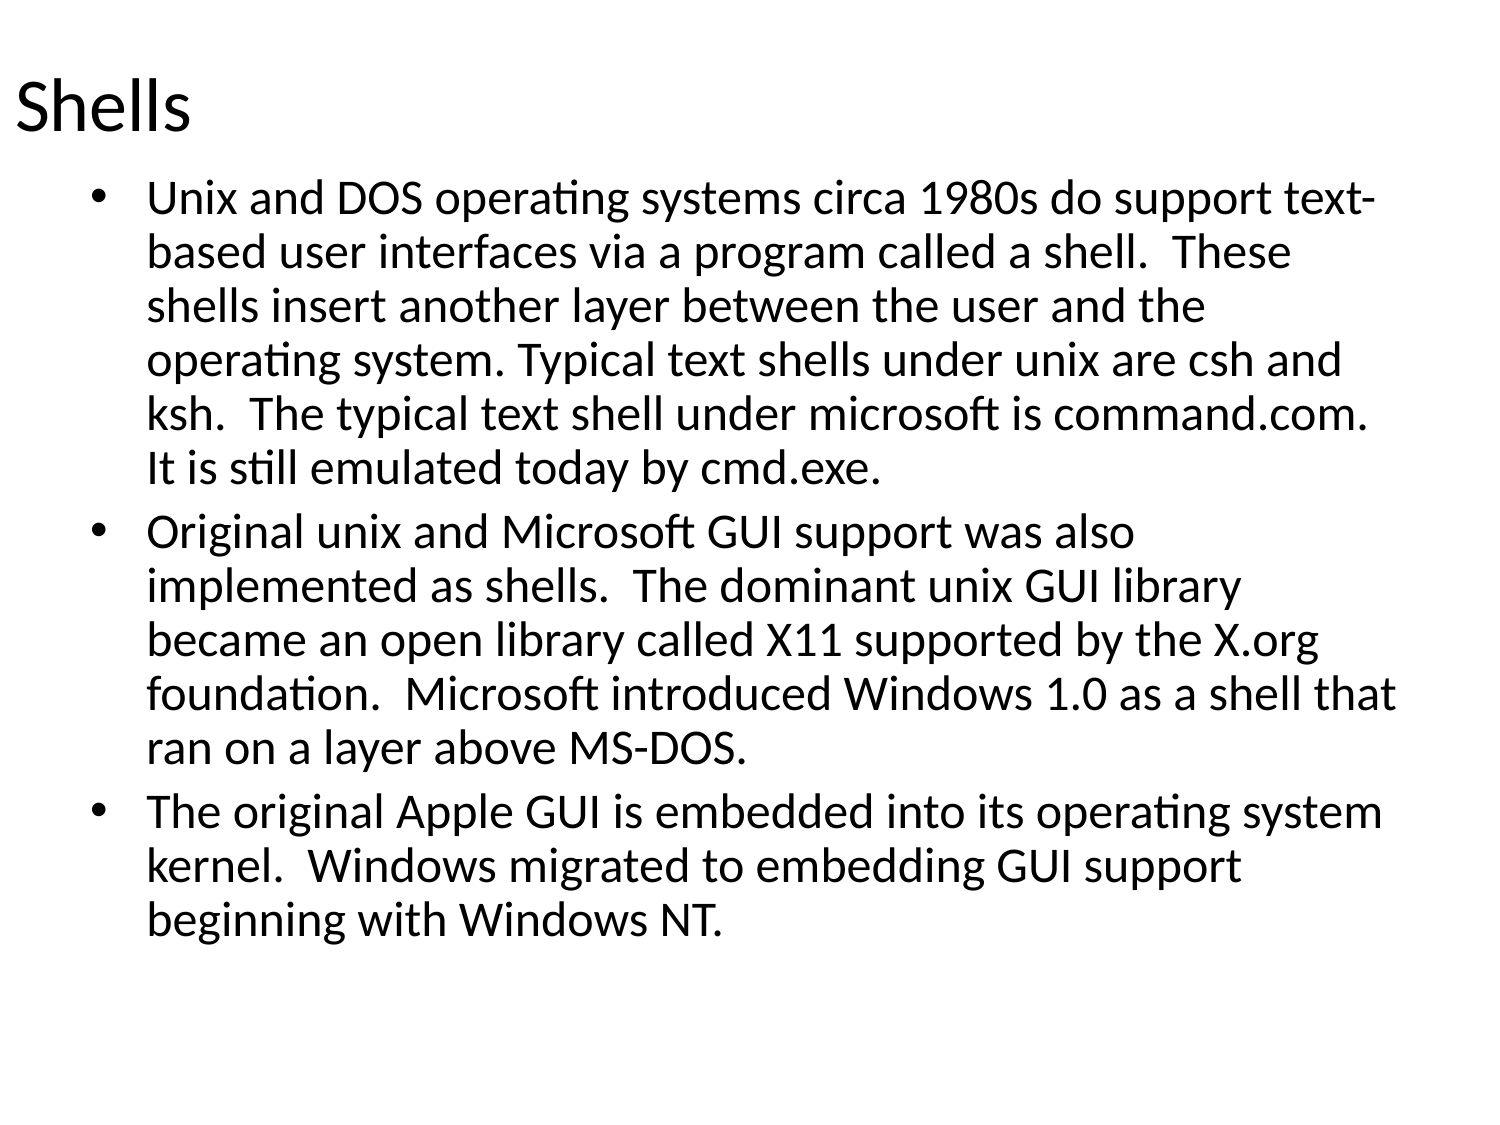

# Shells
Unix and DOS operating systems circa 1980s do support text-based user interfaces via a program called a shell.  These shells insert another layer between the user and the operating system. Typical text shells under unix are csh and ksh.  The typical text shell under microsoft is command.com.  It is still emulated today by cmd.exe.
Original unix and Microsoft GUI support was also implemented as shells.  The dominant unix GUI library became an open library called X11 supported by the X.org foundation.  Microsoft introduced Windows 1.0 as a shell that ran on a layer above MS-DOS.
The original Apple GUI is embedded into its operating system kernel.  Windows migrated to embedding GUI support beginning with Windows NT.